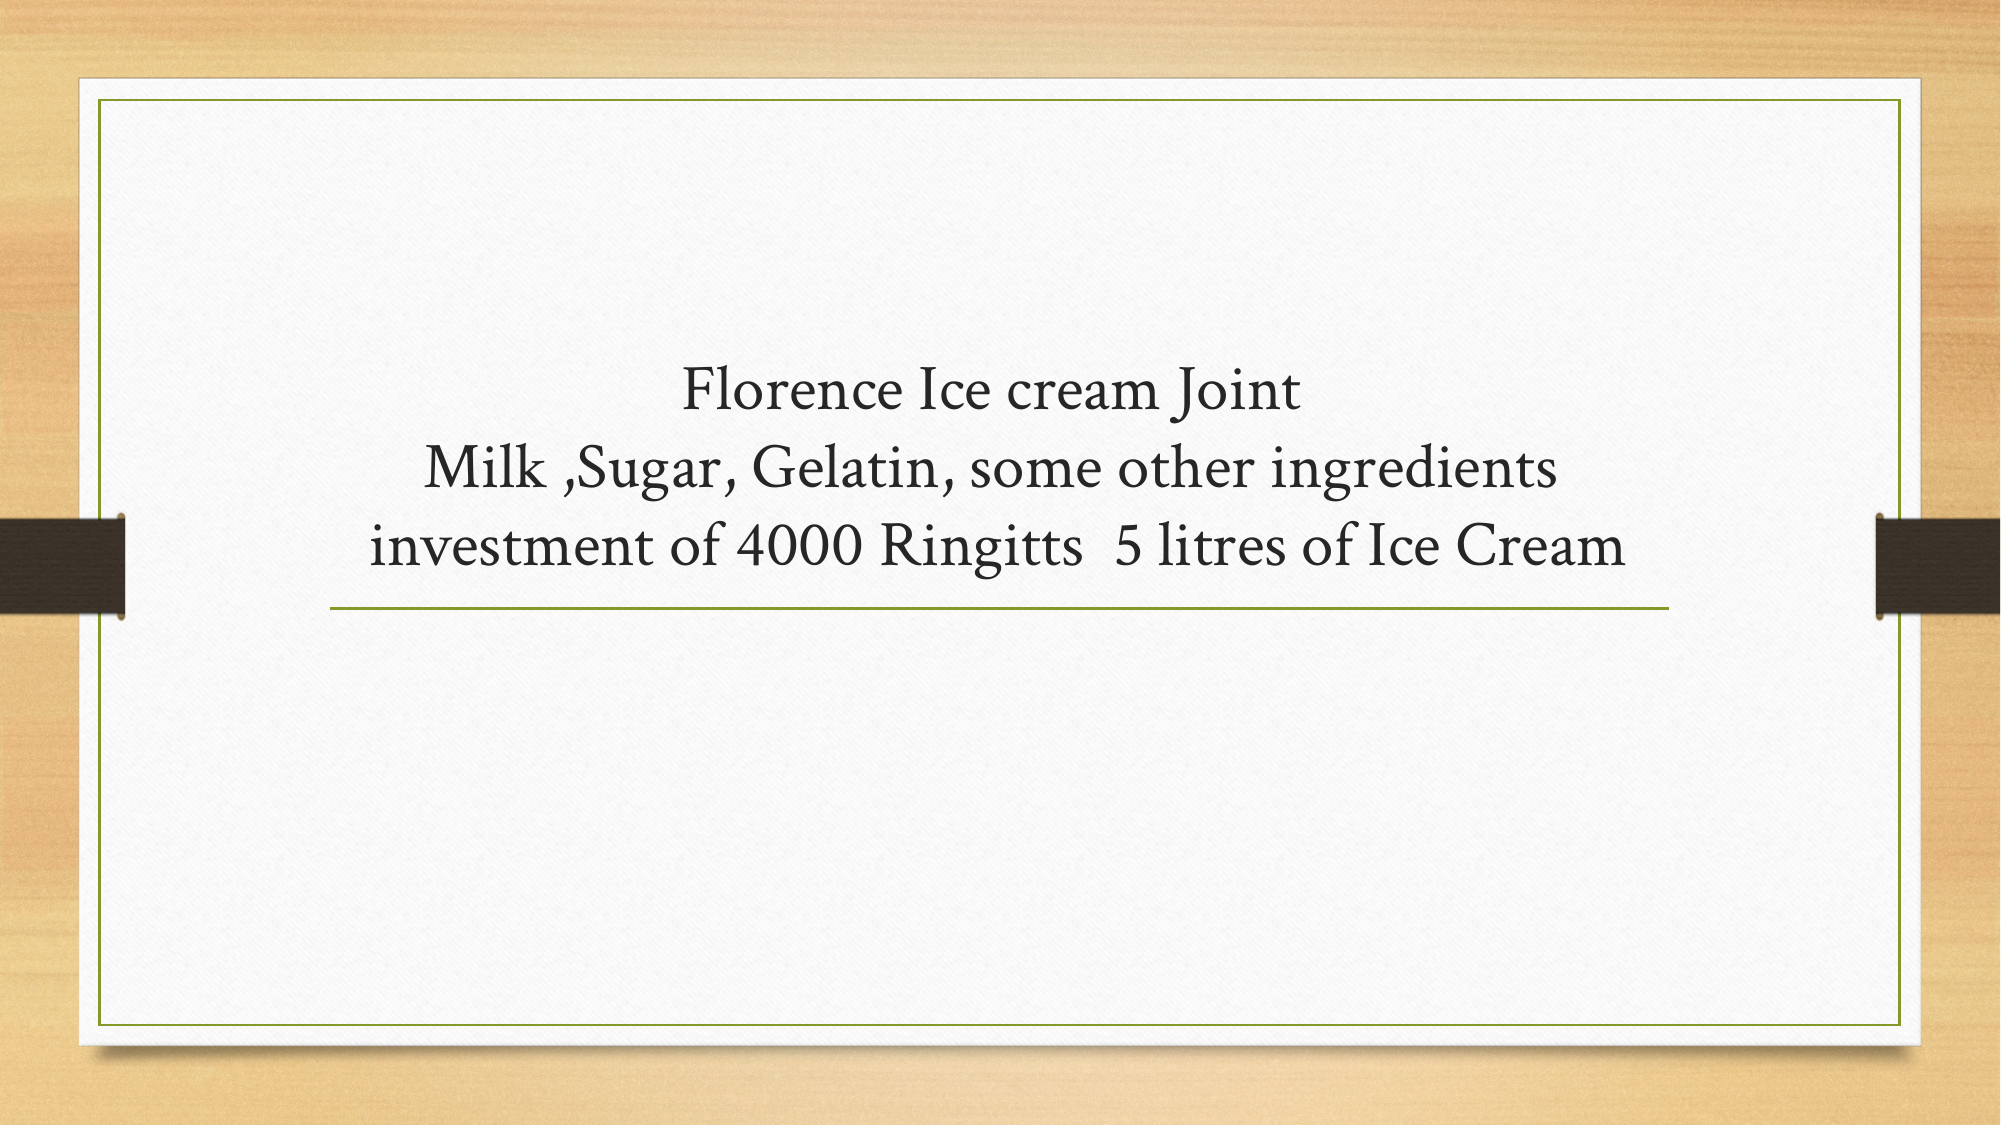

# Florence Ice cream Joint Milk ,Sugar, Gelatin, some other ingredients  investment of 4000 Ringitts  5 litres of Ice Cream